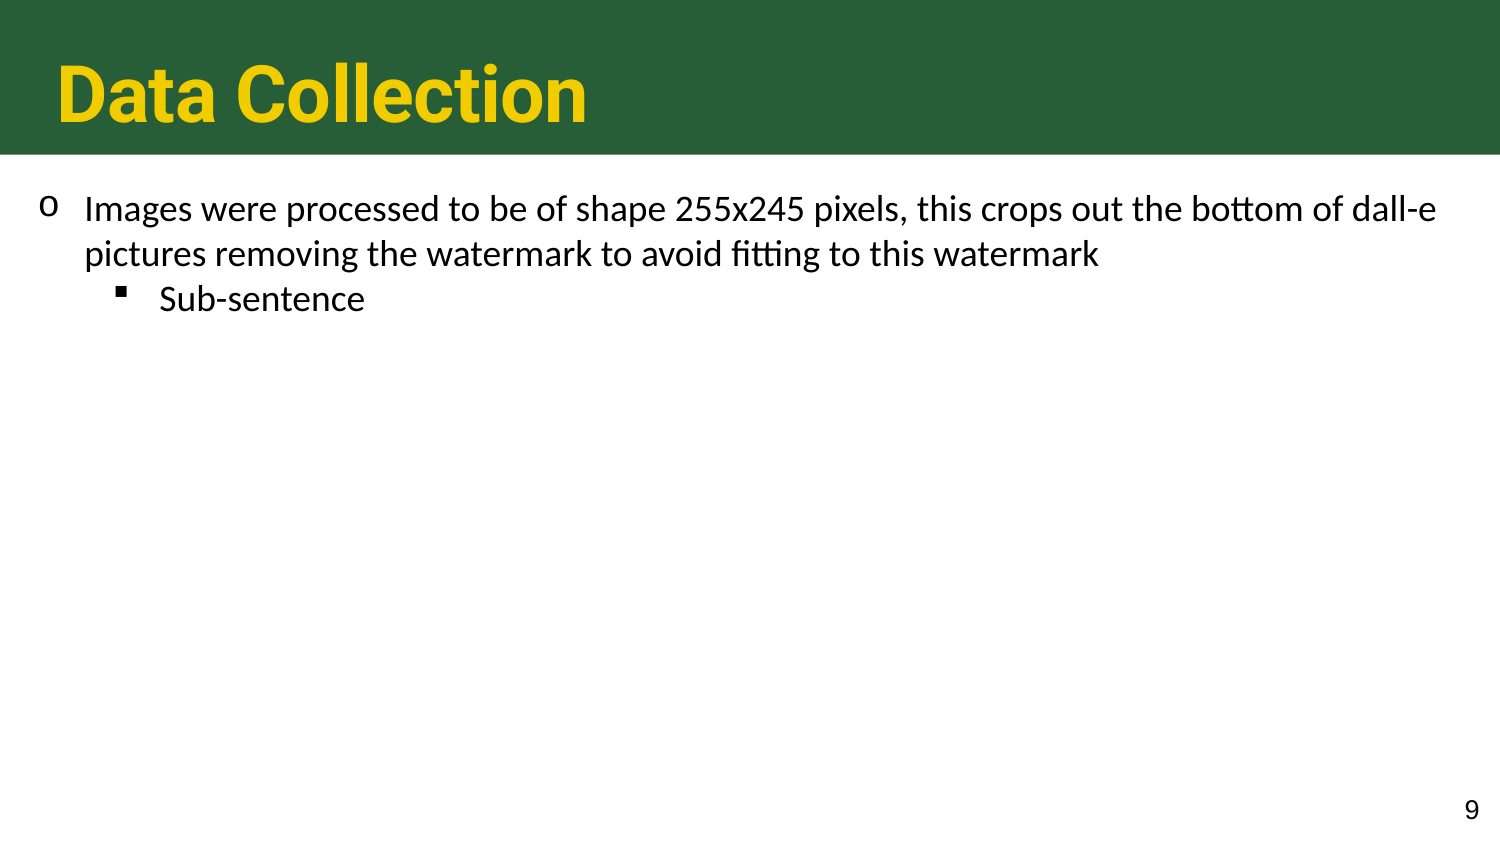

# Data Collection
Images were processed to be of shape 255x245 pixels, this crops out the bottom of dall-e pictures removing the watermark to avoid fitting to this watermark
Sub-sentence
9